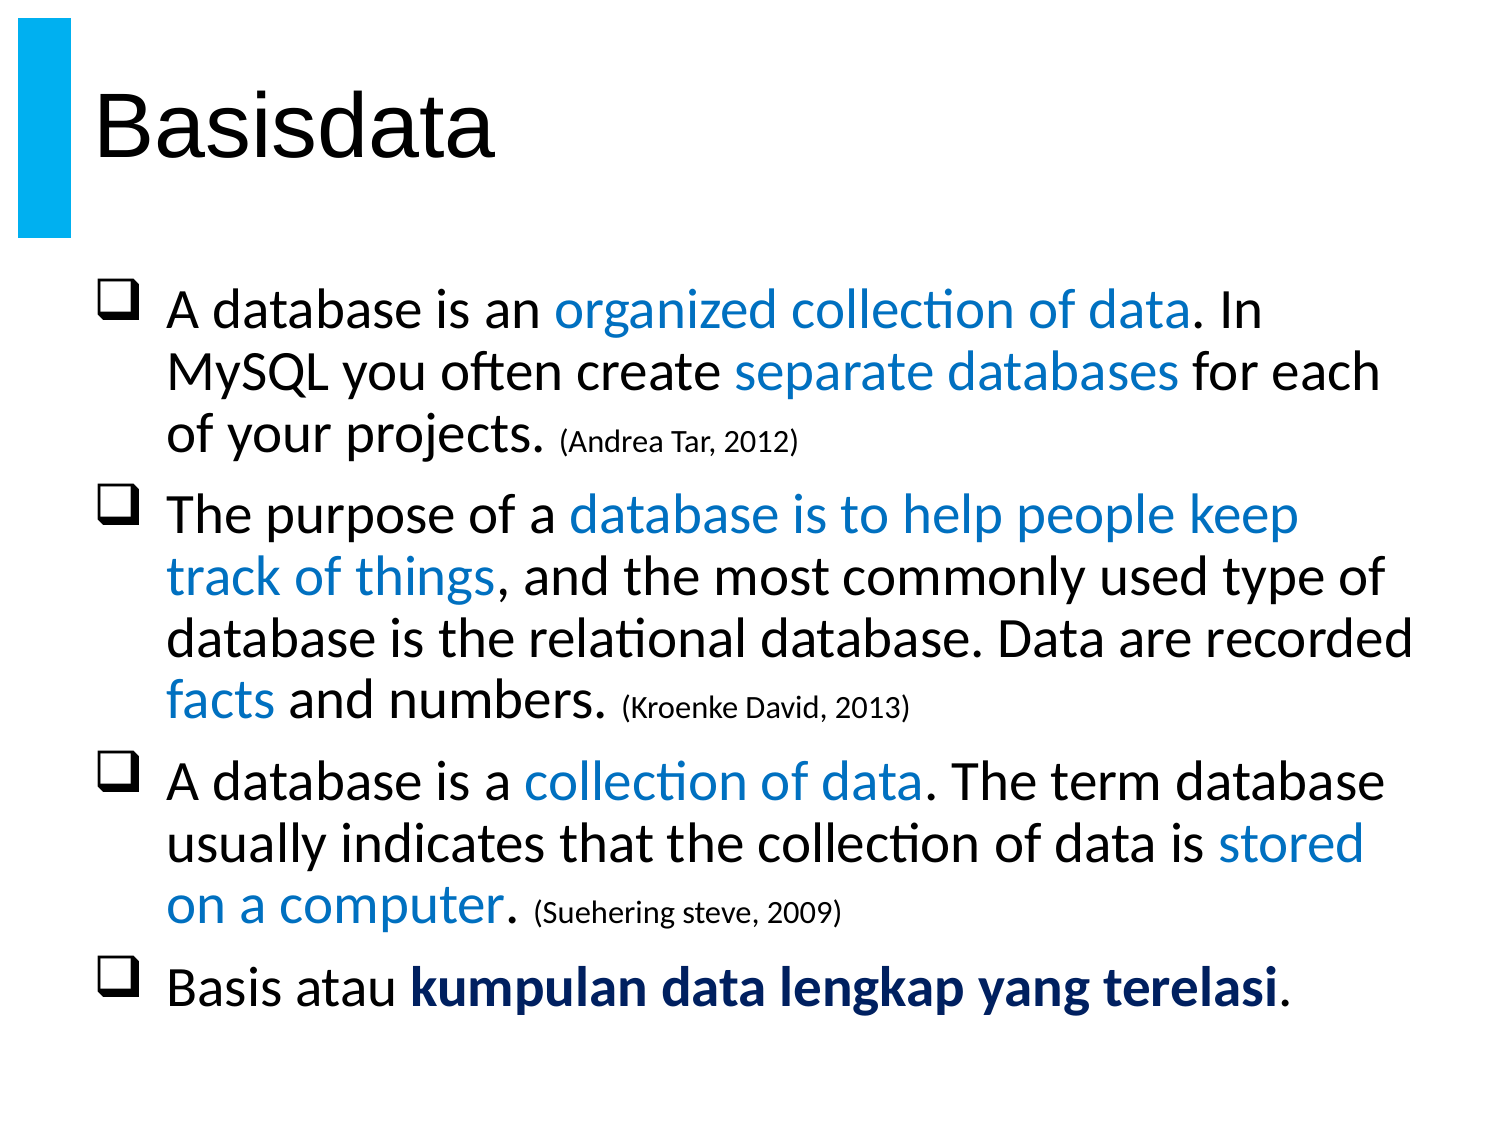

# Basisdata
A database is an organized collection of data. In MySQL you often create separate databases for each of your projects. (Andrea Tar, 2012)
The purpose of a database is to help people keep track of things, and the most commonly used type of database is the relational database. Data are recorded facts and numbers. (Kroenke David, 2013)
A database is a collection of data. The term database usually indicates that the collection of data is stored on a computer. (Suehering steve, 2009)
Basis atau kumpulan data lengkap yang terelasi.